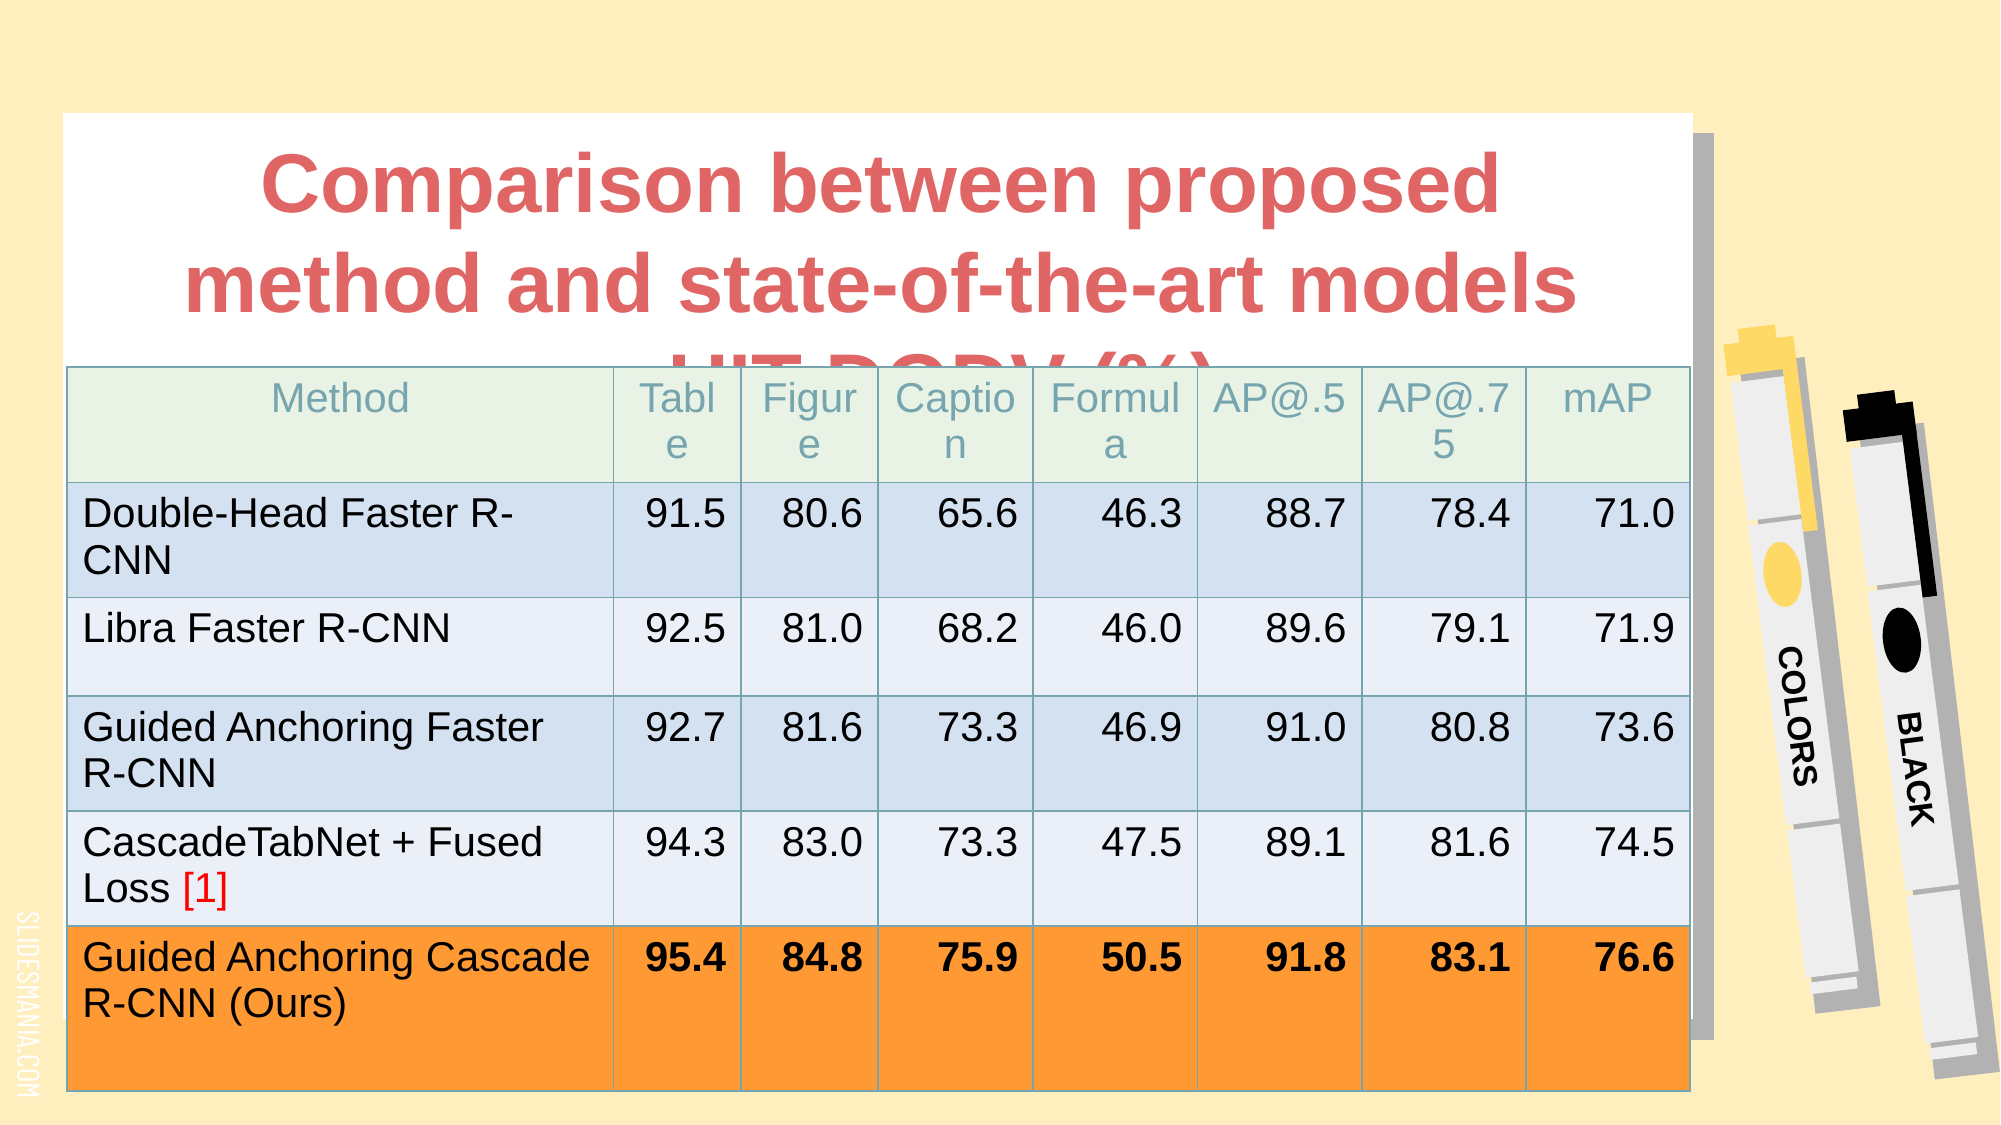

Comparison between proposed method and state-of-the-art models on UIT-DODV (%)
| Method | Table | Figure | Caption | Formula | AP@.5 | AP@.75 | mAP |
| --- | --- | --- | --- | --- | --- | --- | --- |
| Double-Head Faster R-CNN | 91.5 | 80.6 | 65.6 | 46.3 | 88.7 | 78.4 | 71.0 |
| Libra Faster R-CNN | 92.5 | 81.0 | 68.2 | 46.0 | 89.6 | 79.1 | 71.9 |
| Guided Anchoring Faster R-CNN | 92.7 | 81.6 | 73.3 | 46.9 | 91.0 | 80.8 | 73.6 |
| CascadeTabNet + Fused Loss [1] | 94.3 | 83.0 | 73.3 | 47.5 | 89.1 | 81.6 | 74.5 |
| Guided Anchoring Cascade R-CNN (Ours) | 95.4 | 84.8 | 75.9 | 50.5 | 91.8 | 83.1 | 76.6 |